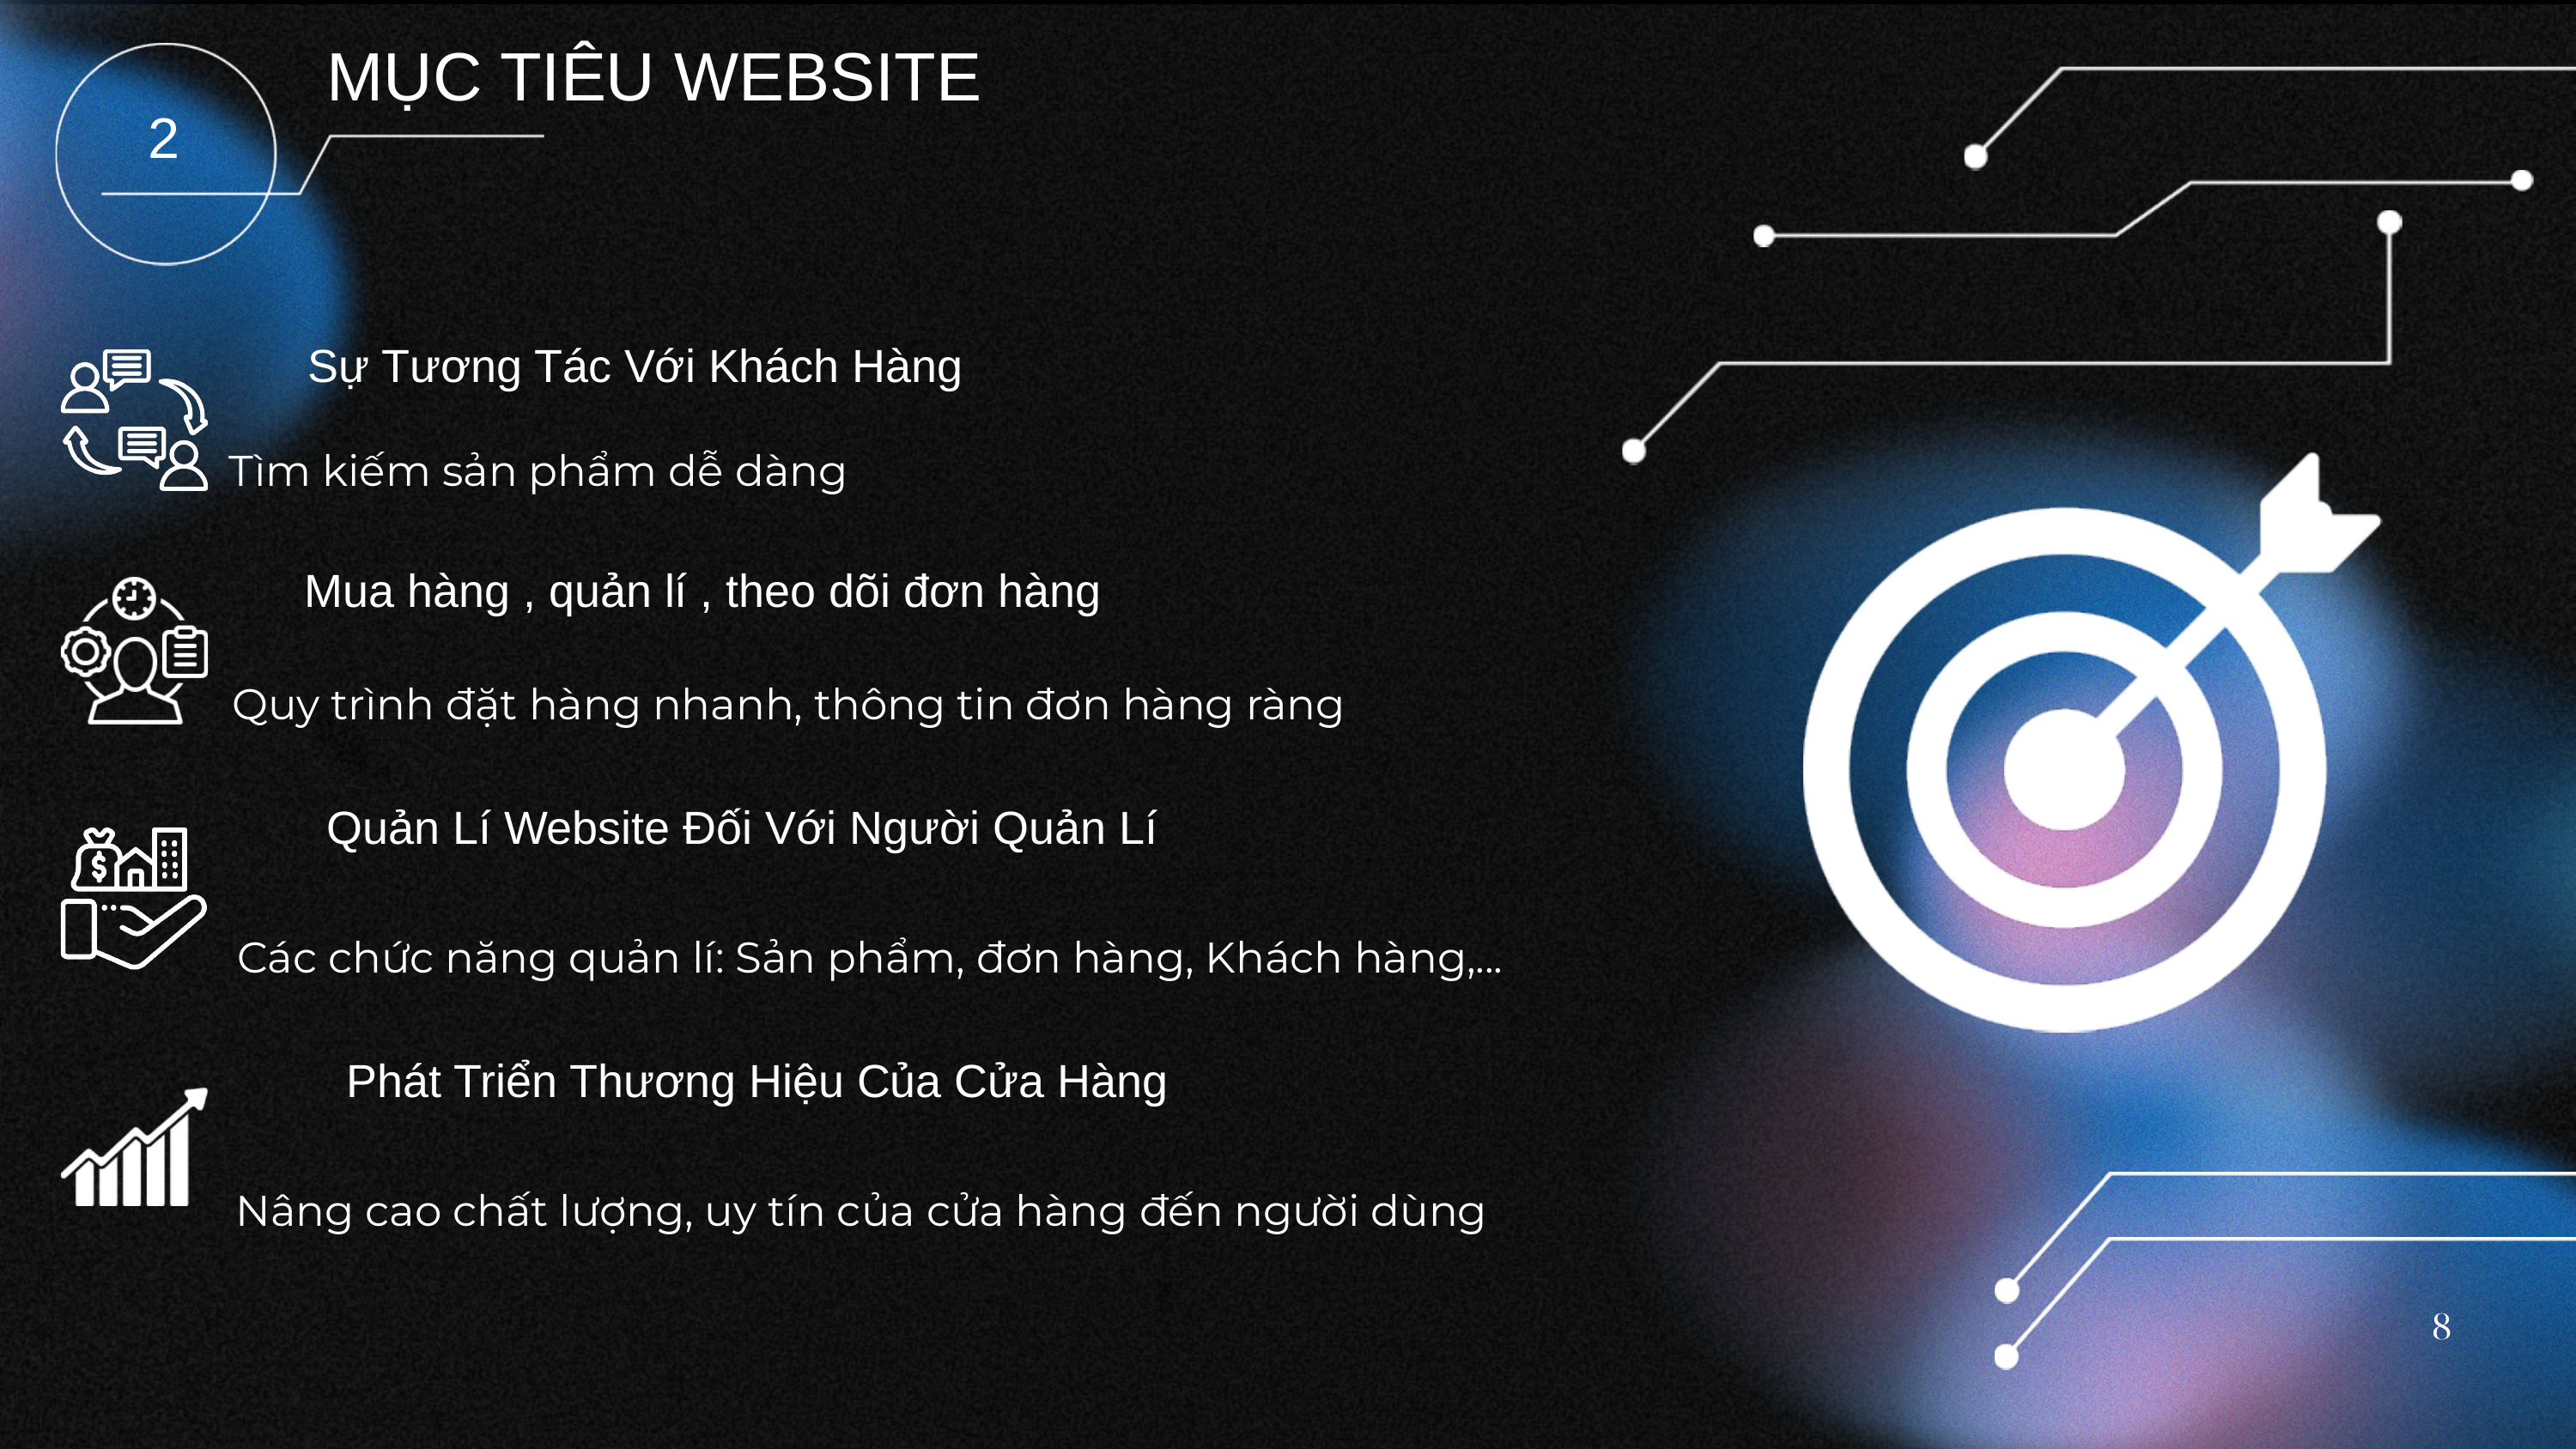

MỤC TIÊU WEBSITE

2

Sự Tương Tác Với Khách Hàng

Tìm kiếm sản phẩm dễ dàng

Mua hàng , quản lí , theo dõi đơn hàng

Quy trình đặt hàng nhanh, thông tin đơn hàng ràng
Quản Lí Website Đối Với Người Quản Lí

Các chức năng quản lí: Sản phẩm, đơn hàng, Khách hàng,...
Phát Triển Thương Hiệu Của Cửa Hàng

Nâng cao chất lượng, uy tín của cửa hàng đến người dùng

8